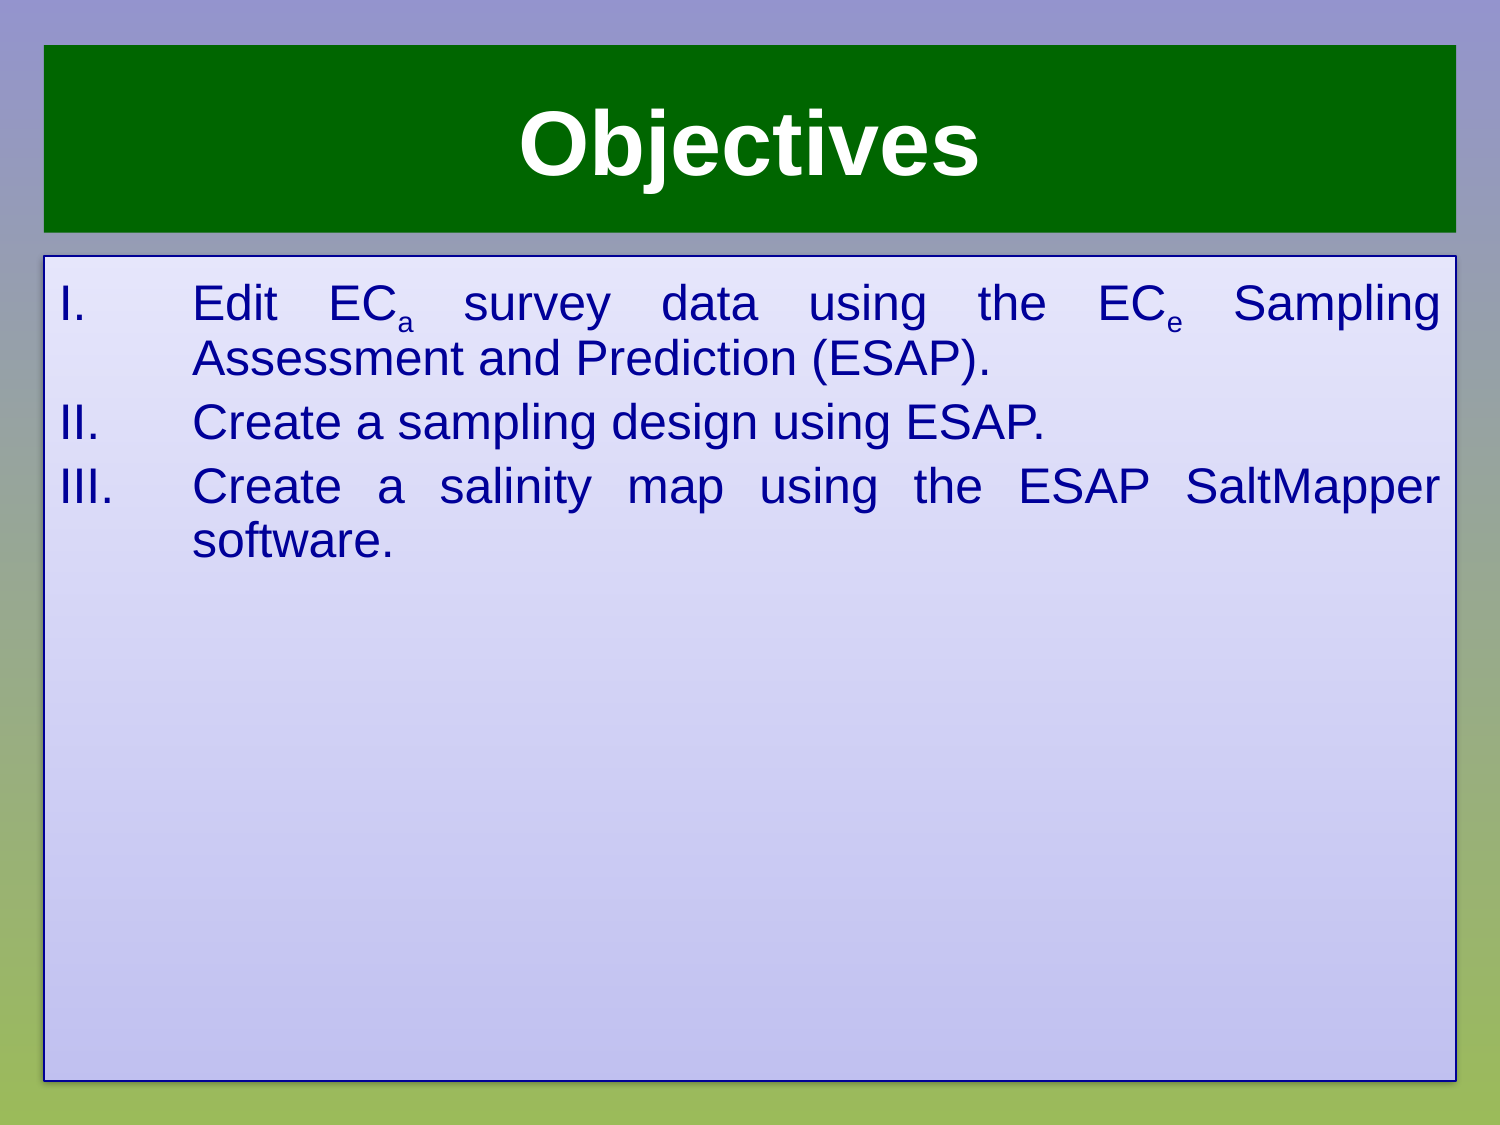

# Objectives
Edit ECa survey data using the ECe Sampling Assessment and Prediction (ESAP).
Create a sampling design using ESAP.
Create a salinity map using the ESAP SaltMapper software.